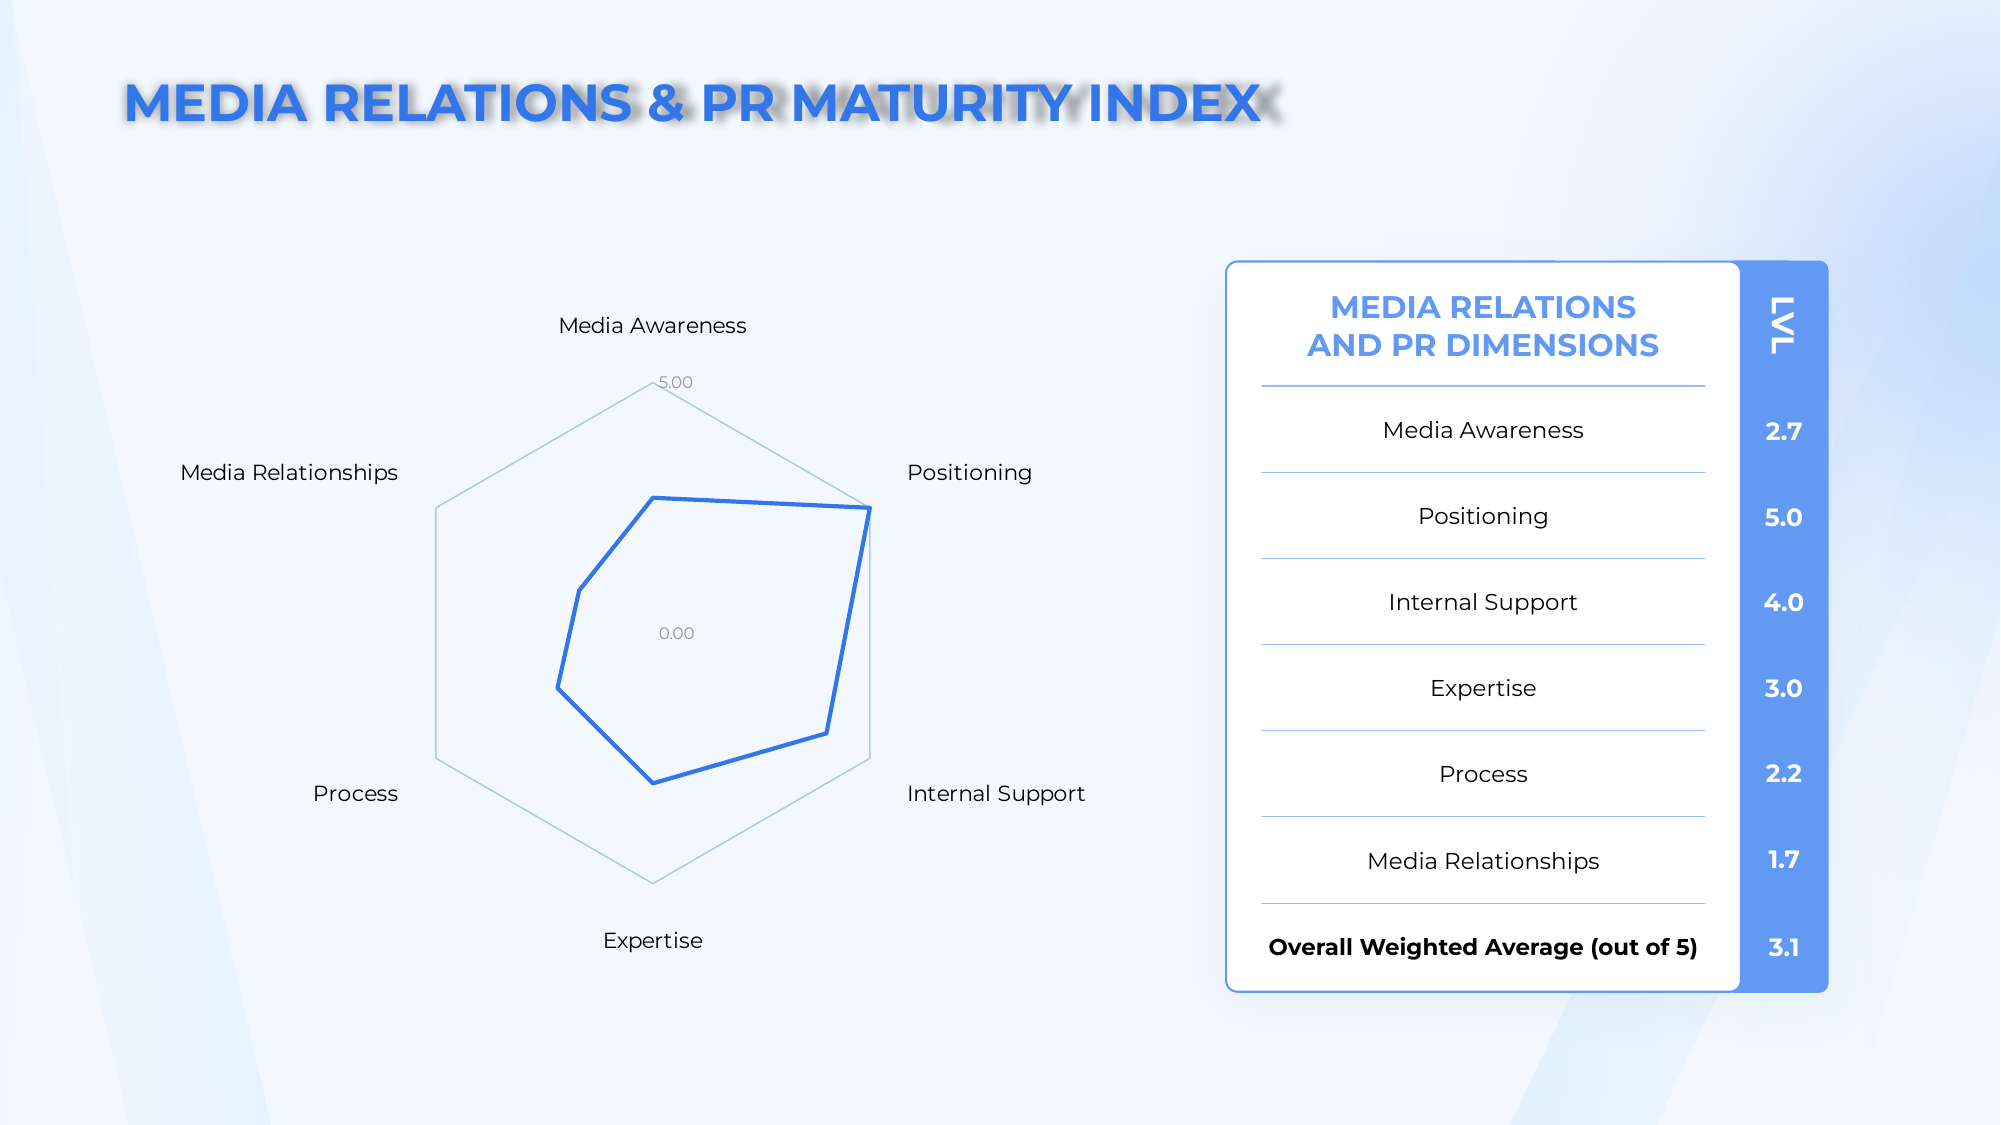

MEDIA RELATIONS & PR MATURITY INDEX

LVL
2.7
5.0
4.0
3.0
2.2
1.7
3.1
MEDIA RELATIONS
AND PR DIMENSIONS

### Chart

| Category | Series 1 | Column2 |
|---|---|---|
| Media Awareness | 2.7 | None |
| Positioning | 5.0 | None |
| Internal Support | 4.0 | None |
| Expertise | 3.0 | None |
| Process | 2.2 | None |
| Media Relationships | 1.7 | None |
Media Awareness
Positioning
Internal Support
Expertise
Process
Media Relationships
Overall Weighted Average (out of 5)